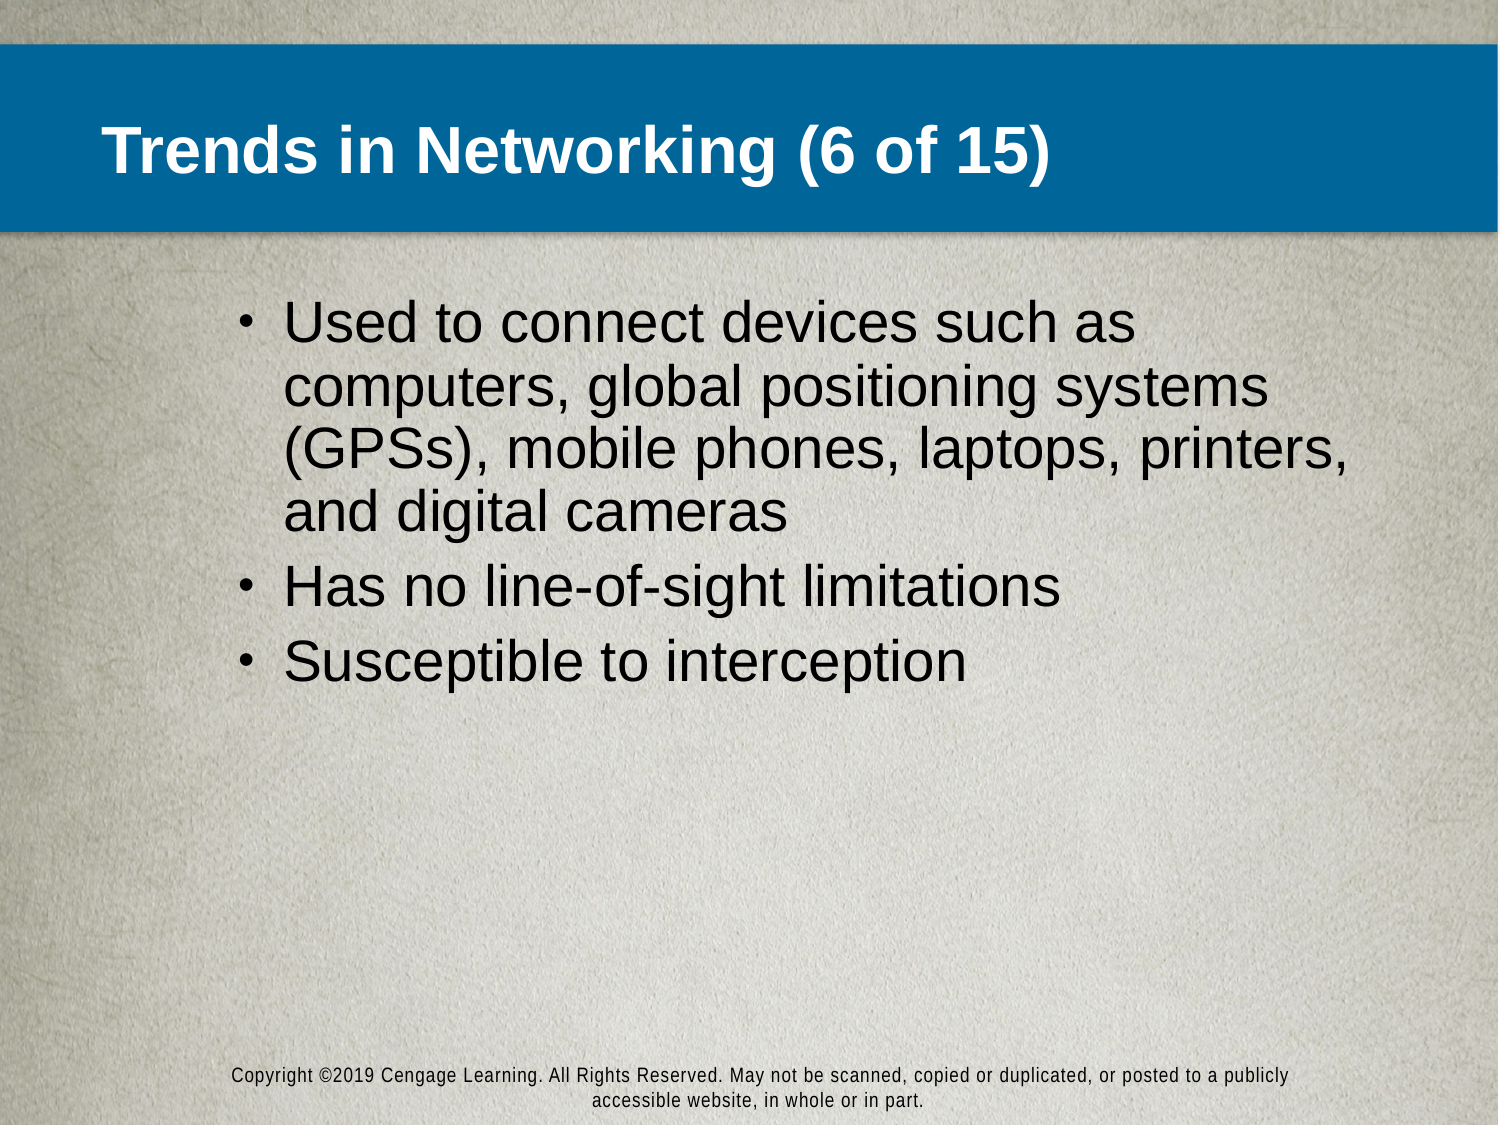

# Trends in Networking (6 of 15)
Used to connect devices such as computers, global positioning systems (GPSs), mobile phones, laptops, printers, and digital cameras
Has no line-of-sight limitations
Susceptible to interception